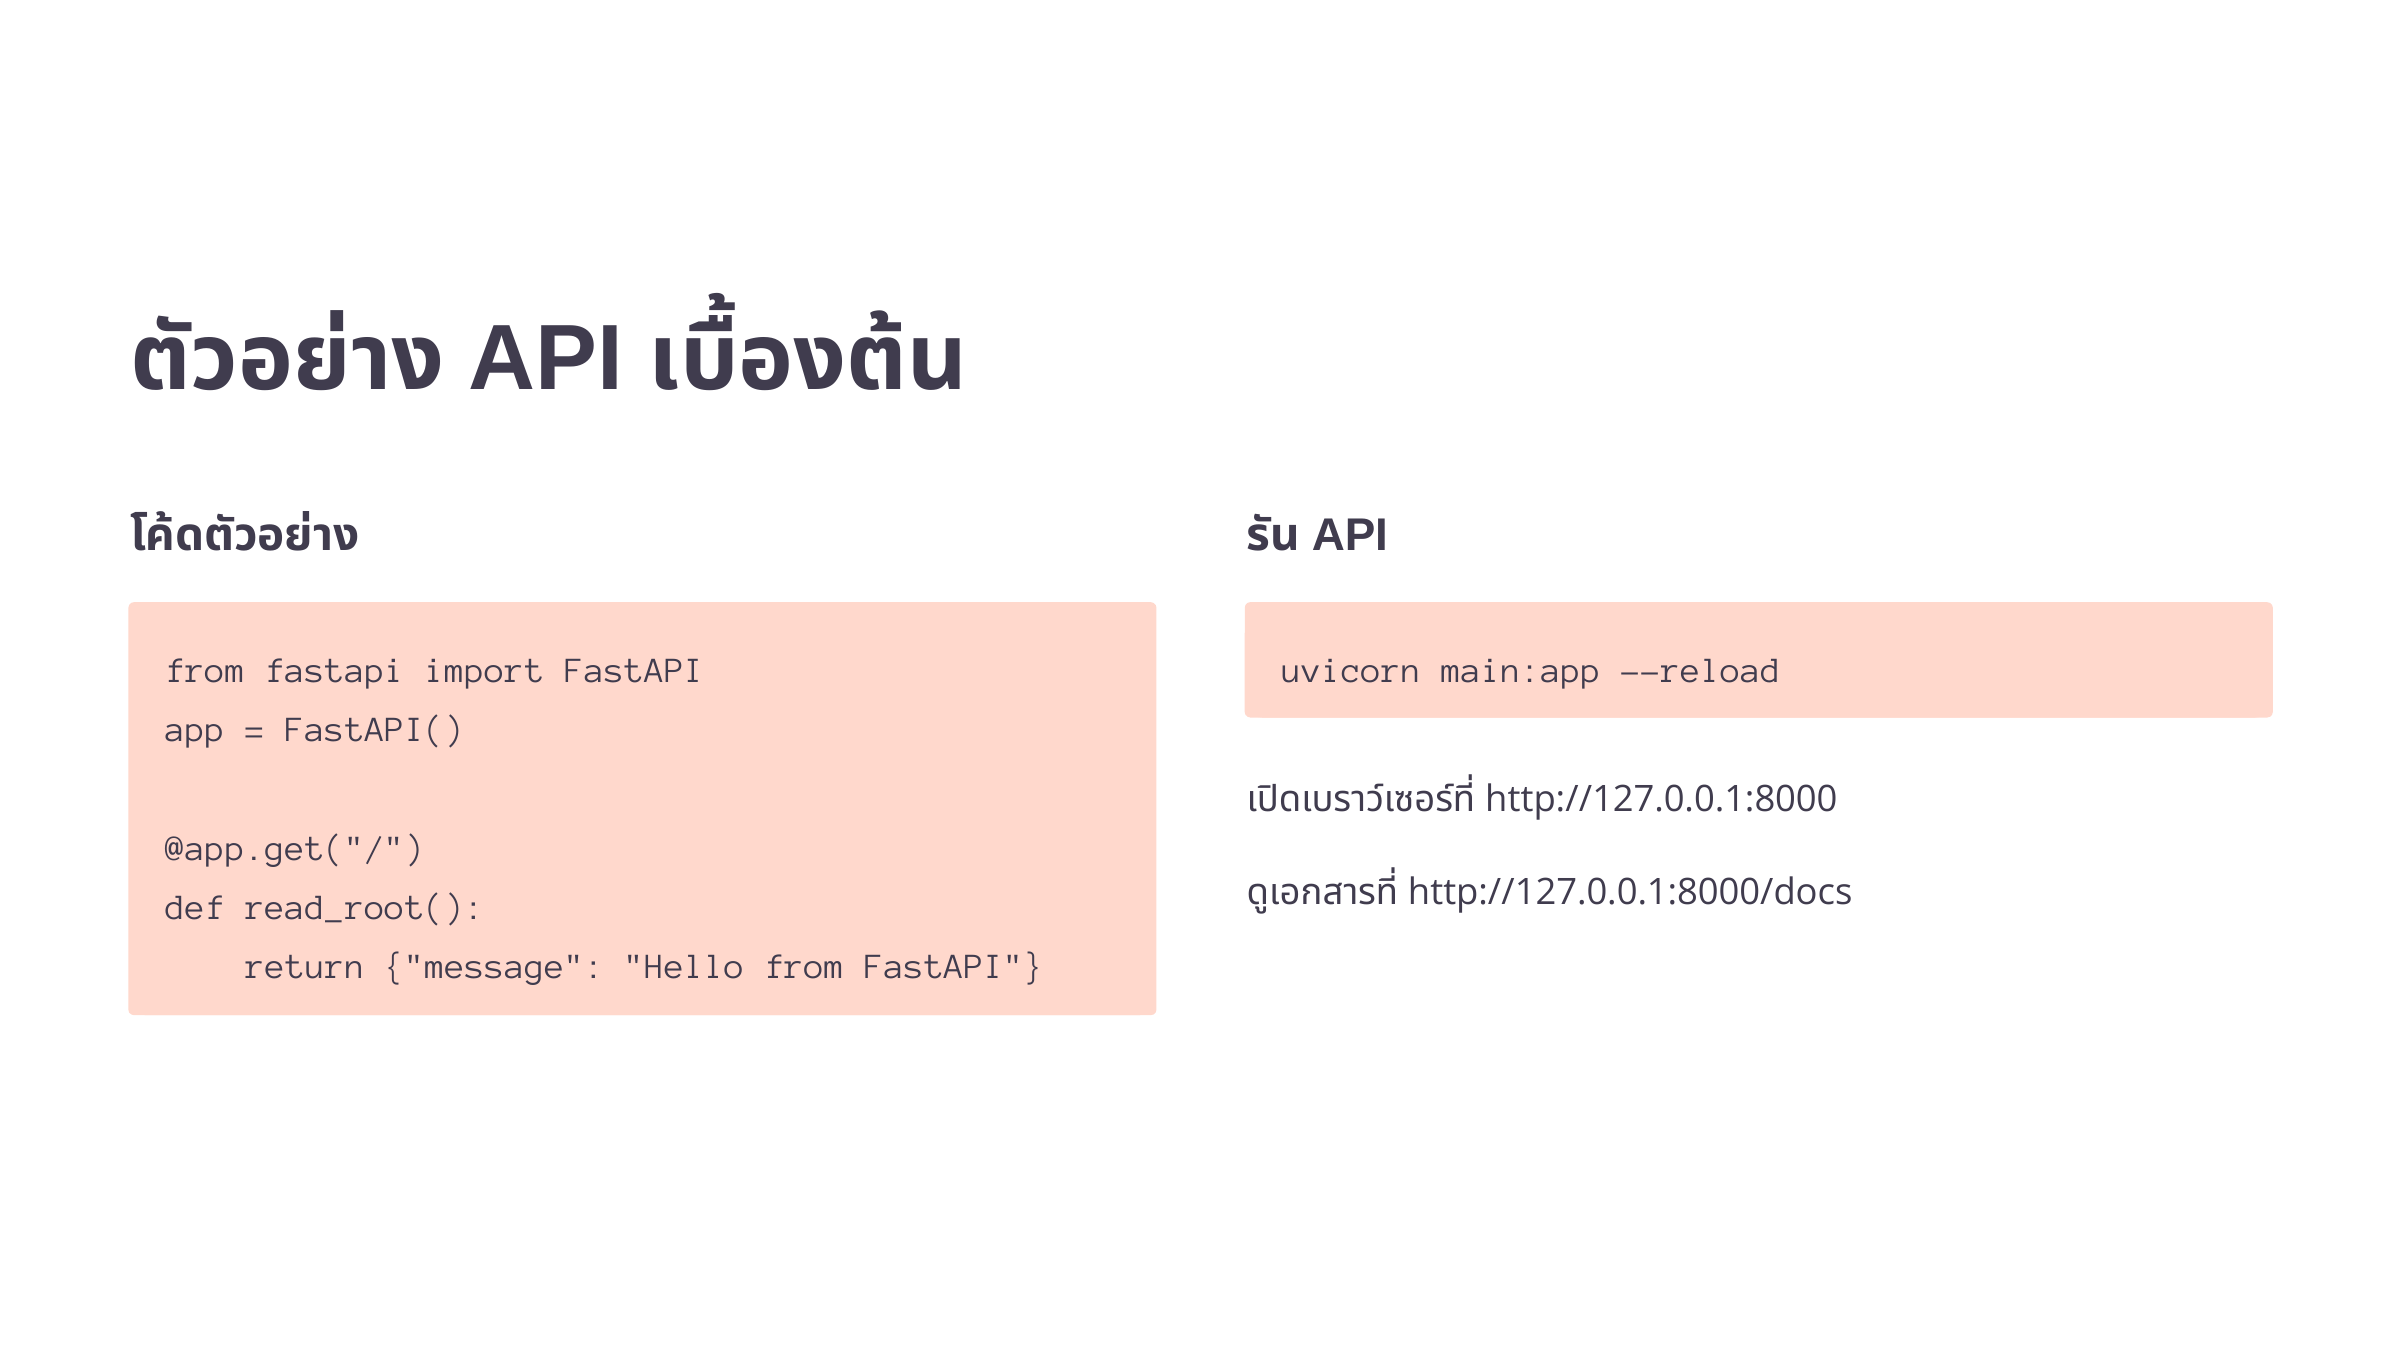

ตัวอย่าง API เบื้องต้น
โค้ดตัวอย่าง
รัน API

from fastapi import FastAPI
app = FastAPI()

@app.get("/")
def read_root():
    return {"message": "Hello from FastAPI"}
uvicorn main:app --reload
เปิดเบราว์เซอร์ที่ http://127.0.0.1:8000
ดูเอกสารที่ http://127.0.0.1:8000/docs